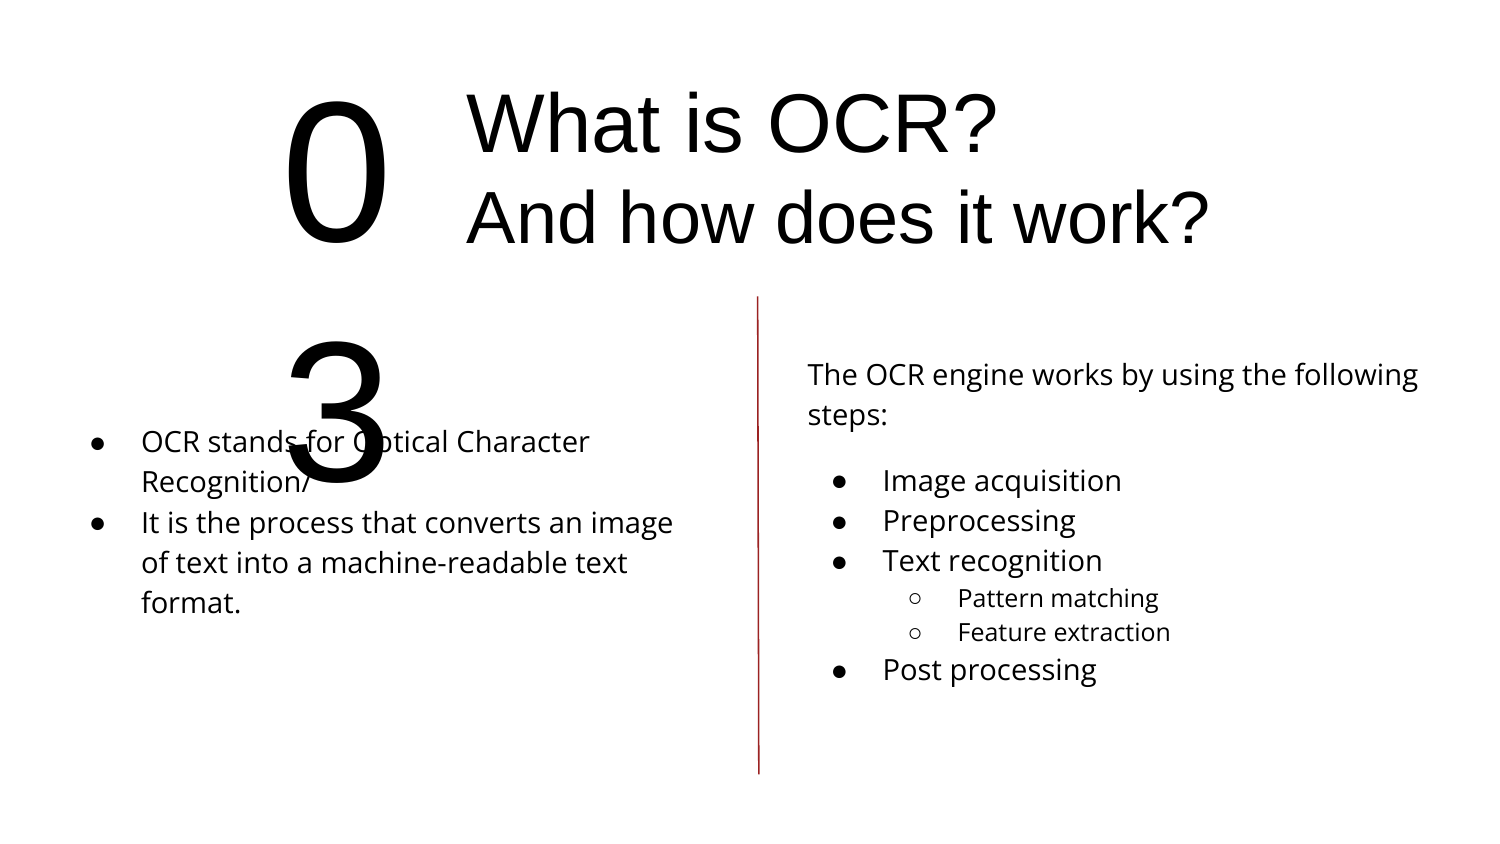

03
# What is OCR?
And how does it work?
The OCR engine works by using the following steps:
Image acquisition
Preprocessing
Text recognition
Pattern matching
Feature extraction
Post processing
OCR stands for Optical Character Recognition/
It is the process that converts an image of text into a machine-readable text format.